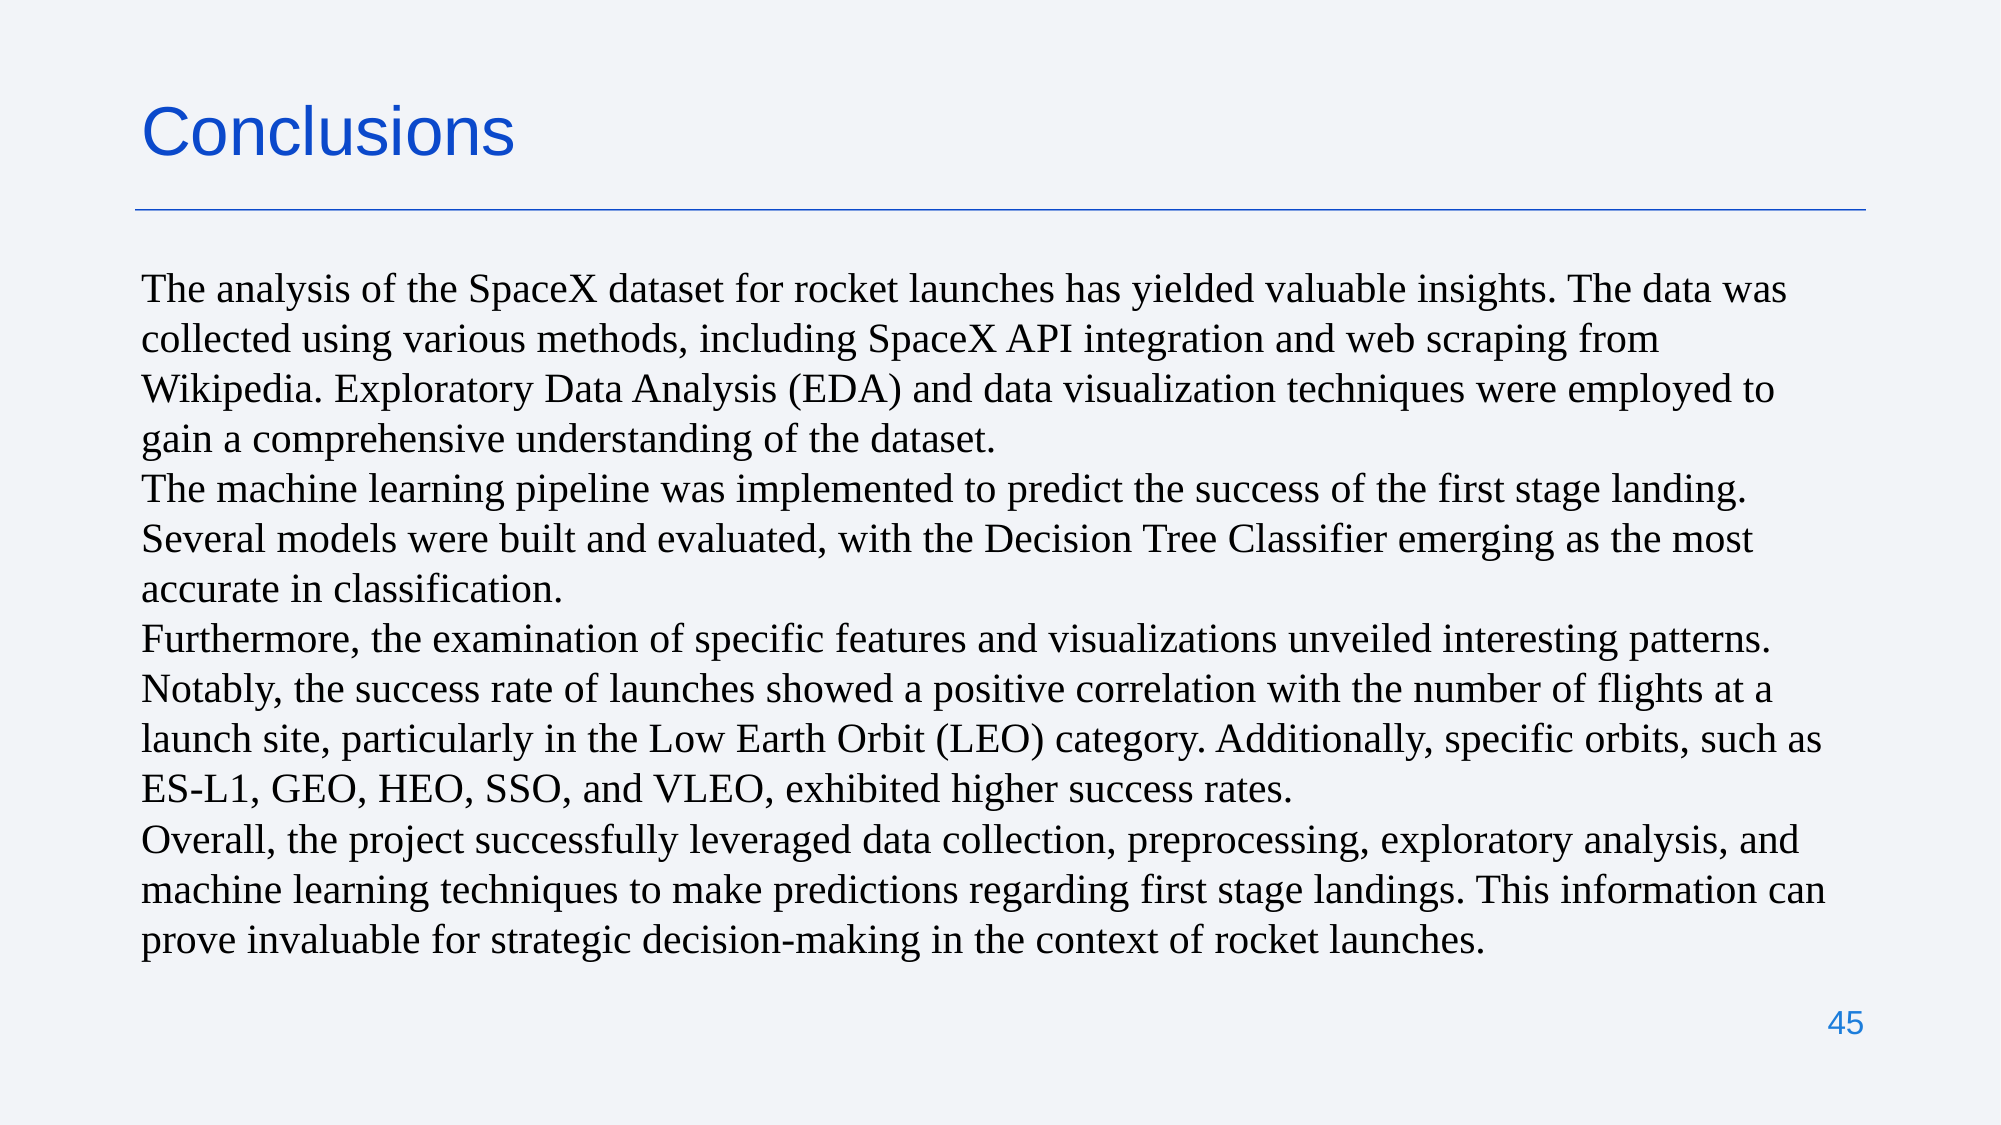

Conclusions
The analysis of the SpaceX dataset for rocket launches has yielded valuable insights. The data was collected using various methods, including SpaceX API integration and web scraping from Wikipedia. Exploratory Data Analysis (EDA) and data visualization techniques were employed to gain a comprehensive understanding of the dataset.
The machine learning pipeline was implemented to predict the success of the first stage landing. Several models were built and evaluated, with the Decision Tree Classifier emerging as the most accurate in classification.
Furthermore, the examination of specific features and visualizations unveiled interesting patterns. Notably, the success rate of launches showed a positive correlation with the number of flights at a launch site, particularly in the Low Earth Orbit (LEO) category. Additionally, specific orbits, such as ES-L1, GEO, HEO, SSO, and VLEO, exhibited higher success rates.
Overall, the project successfully leveraged data collection, preprocessing, exploratory analysis, and machine learning techniques to make predictions regarding first stage landings. This information can prove invaluable for strategic decision-making in the context of rocket launches.
45